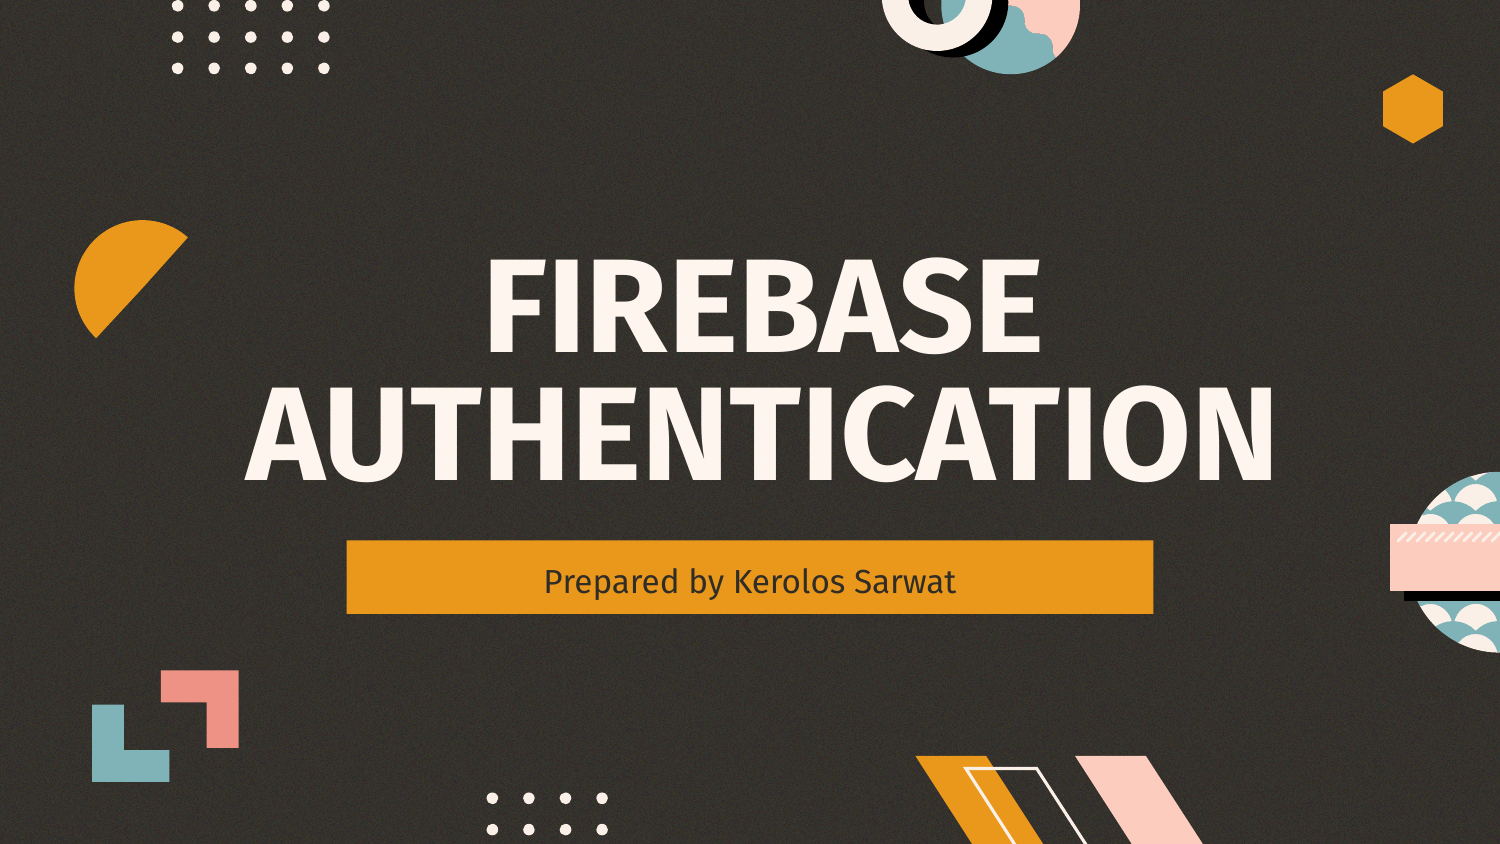

# FIREBASE AUTHENTICATION
Prepared by Kerolos Sarwat